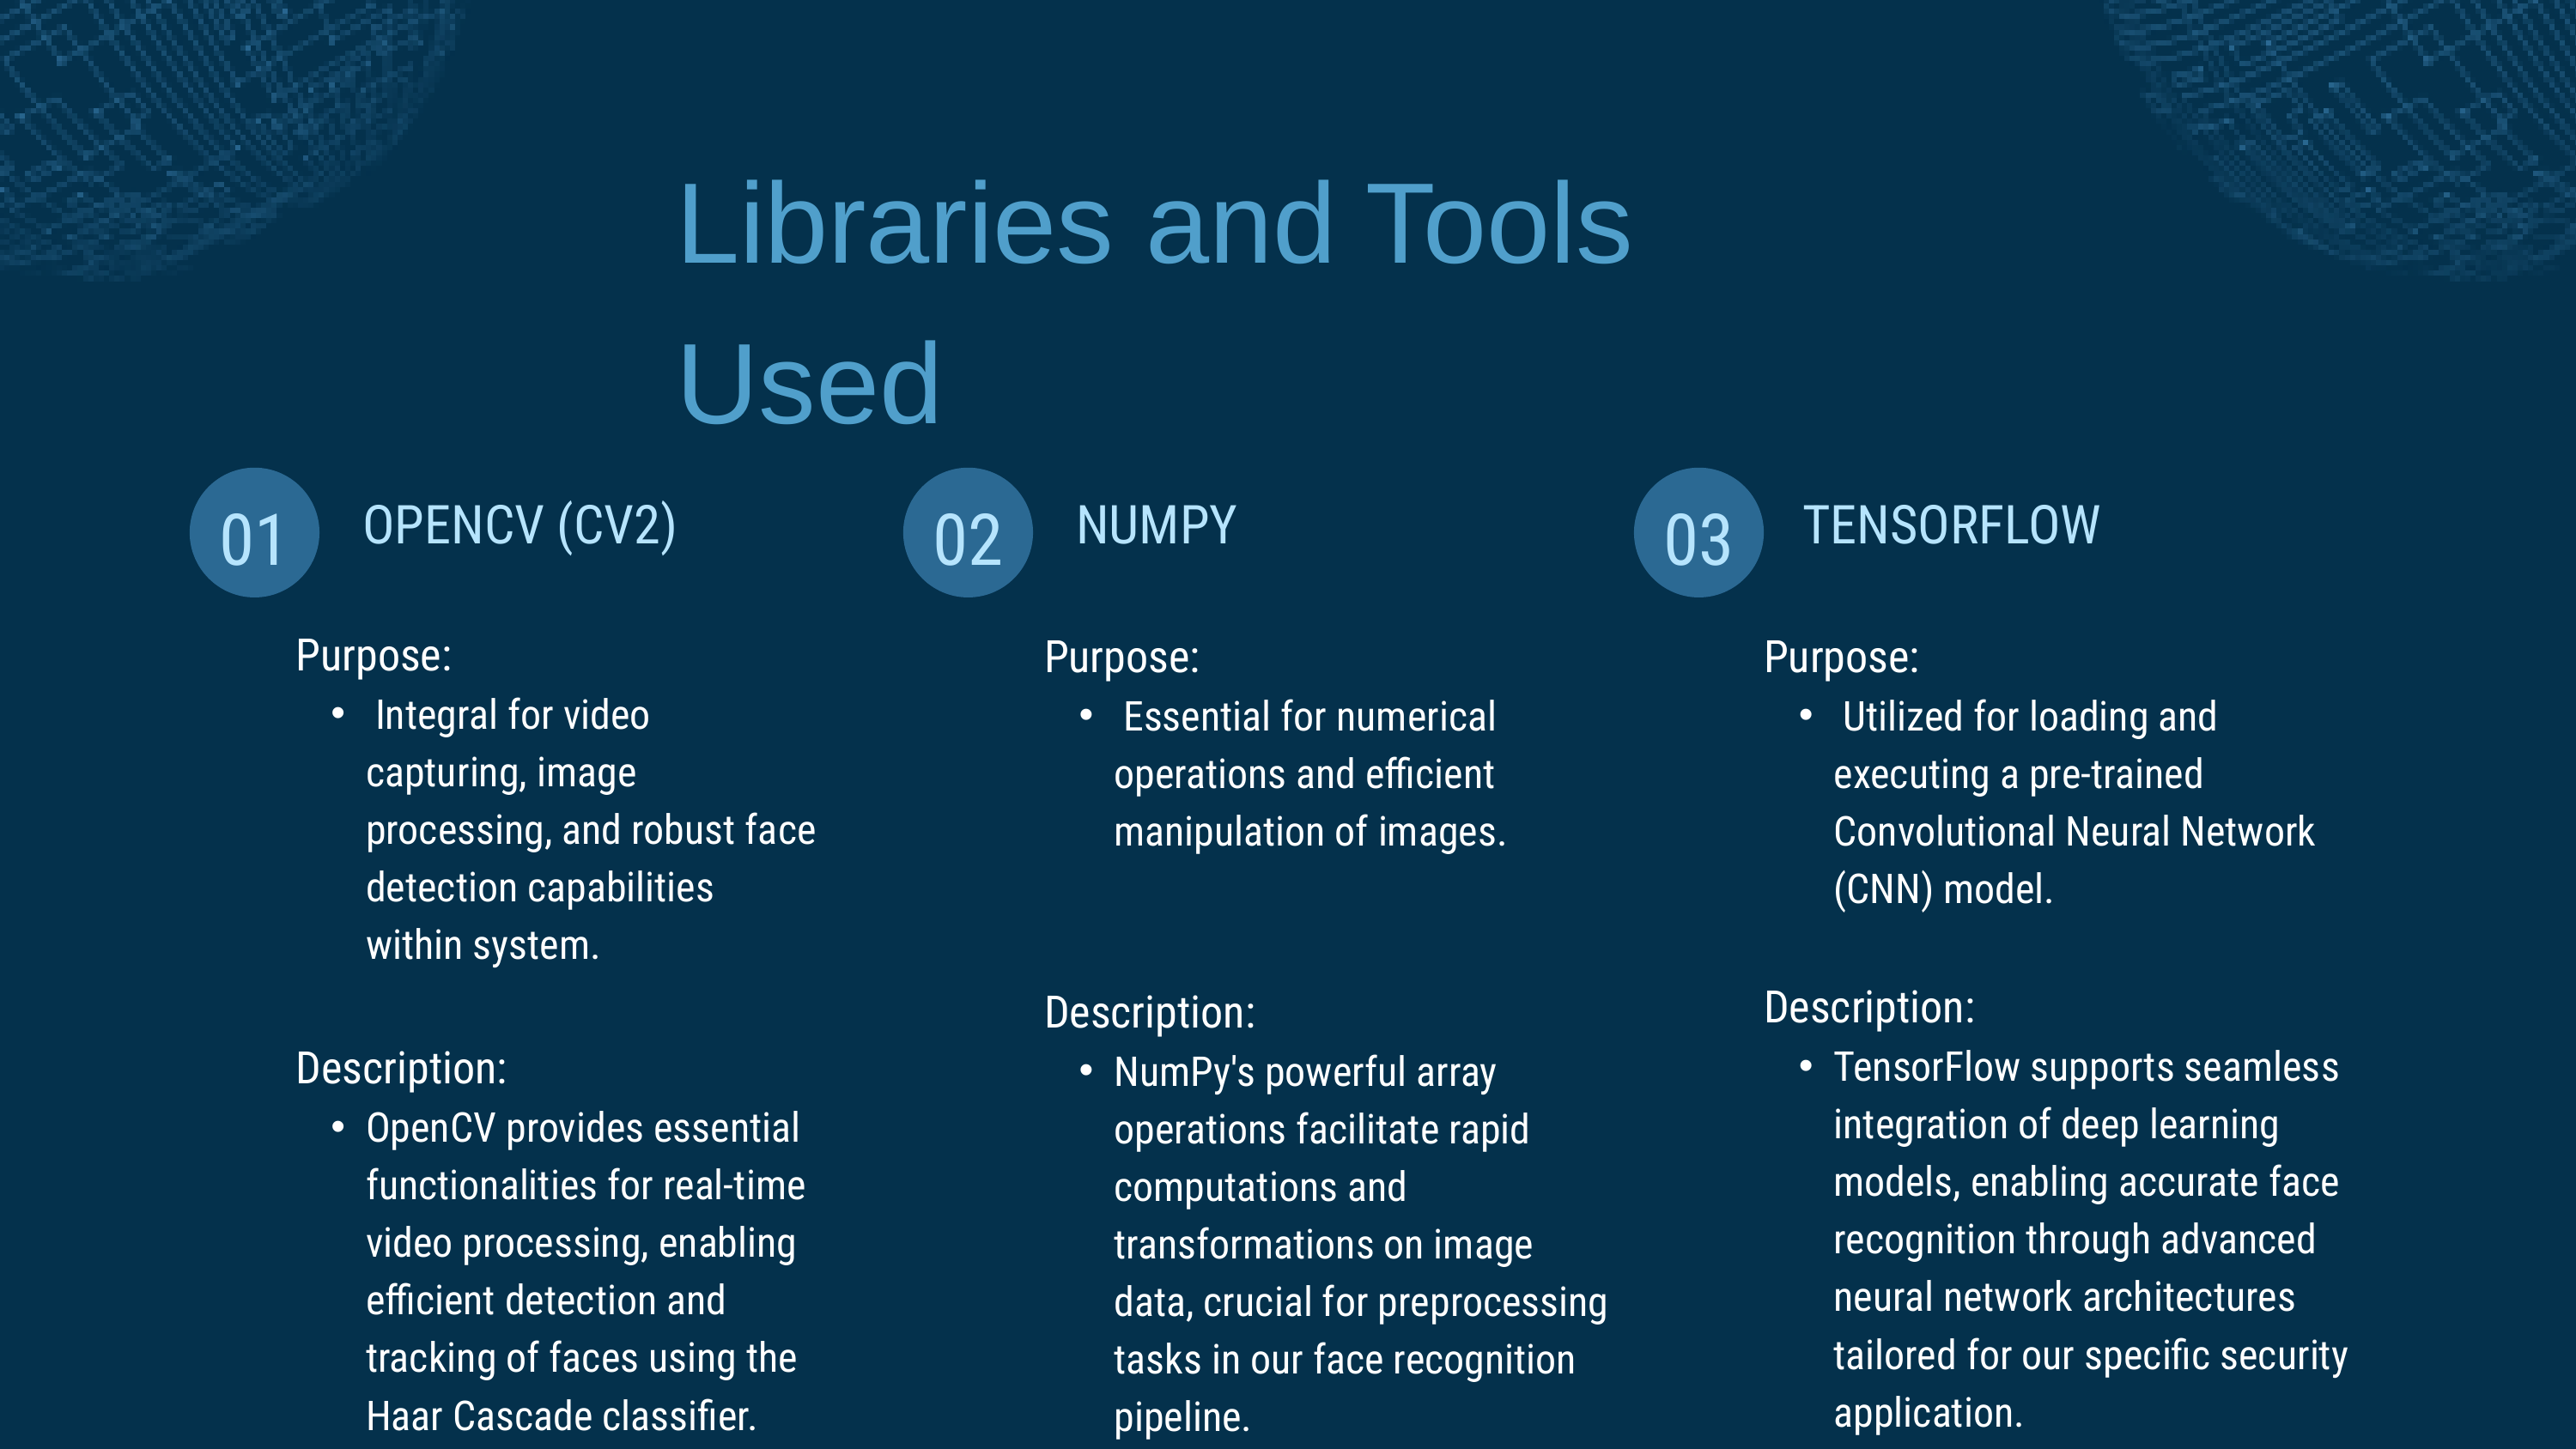

Libraries and Tools Used

01
OPENCV (CV2)
02
NUMPY
03
TENSORFLOW
Purpose:
 Integral for video capturing, image processing, and robust face detection capabilities within system.

Description:
OpenCV provides essential functionalities for real-time video processing, enabling efficient detection and tracking of faces using the Haar Cascade classifier.
Purpose:
 Essential for numerical operations and efficient manipulation of images.

Description:
NumPy's powerful array operations facilitate rapid computations and transformations on image data, crucial for preprocessing tasks in our face recognition pipeline.
Purpose:
 Utilized for loading and executing a pre-trained Convolutional Neural Network (CNN) model.

Description:
TensorFlow supports seamless integration of deep learning models, enabling accurate face recognition through advanced neural network architectures tailored for our specific security application.